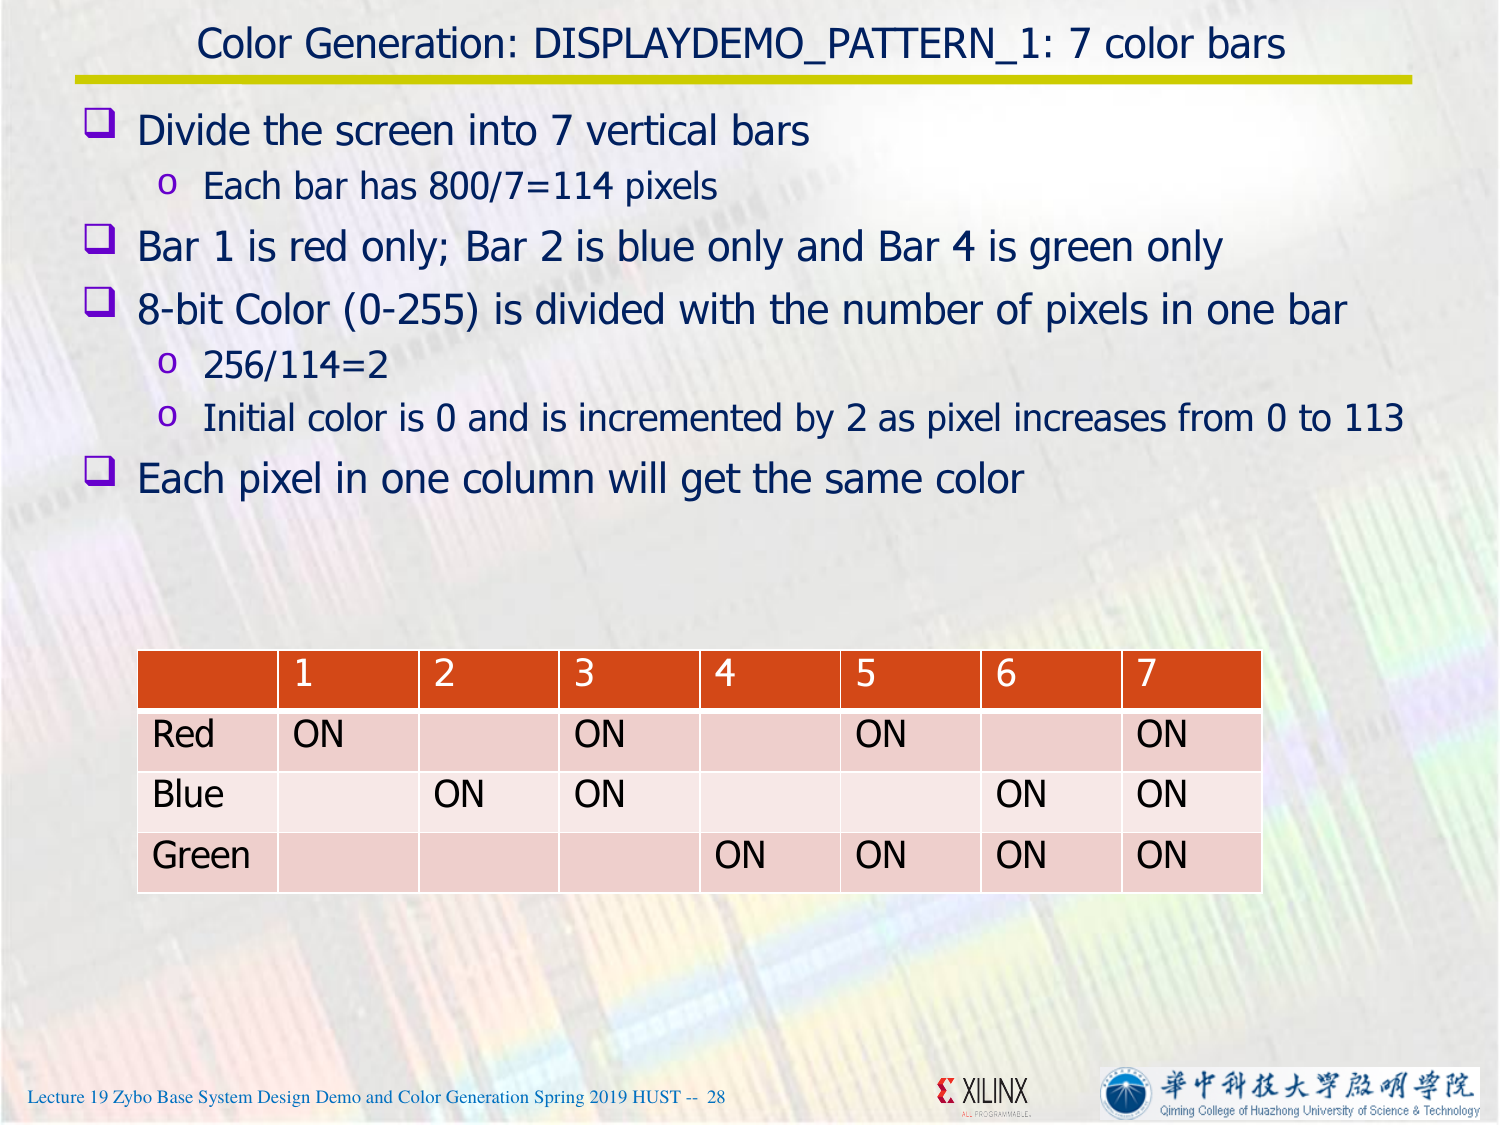

# Color Generation: DISPLAYDEMO_PATTERN_1: 7 color bars
Divide the screen into 7 vertical bars
Each bar has 800/7=114 pixels
Bar 1 is red only; Bar 2 is blue only and Bar 4 is green only
8-bit Color (0-255) is divided with the number of pixels in one bar
256/114=2
Initial color is 0 and is incremented by 2 as pixel increases from 0 to 113
Each pixel in one column will get the same color

|  | 1 | 2 | 3 | 4 | 5 | 6 | 7 |
| --- | --- | --- | --- | --- | --- | --- | --- |
| Red | ON |  | ON |  | ON |  | ON |
| Blue |  | ON | ON |  |  | ON | ON |
| Green |  |  |  | ON | ON | ON | ON |